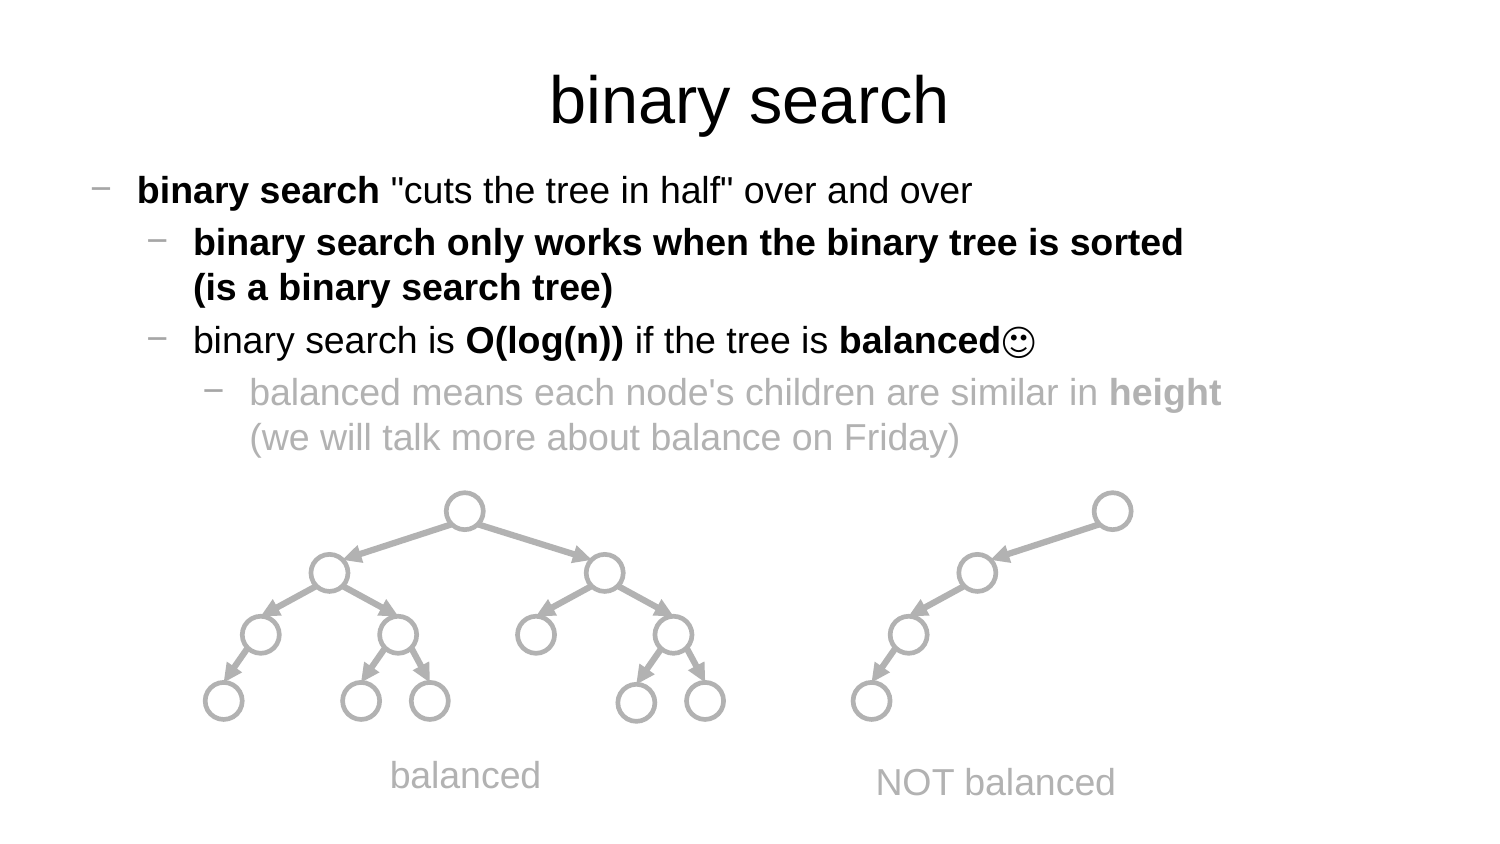

# binary search
binary search "cuts the tree in half" over and over
binary search only works when the binary tree is sorted
(is a binary search tree)
binary search is O(log(n)) if the tree is balanced🙂
balanced means each node's children are similar in height
(we will talk more about balance on Friday)
10
5
16
2
8
13
18
9
9
1
6
11
balanced
10
5
2
1
NOT balanced